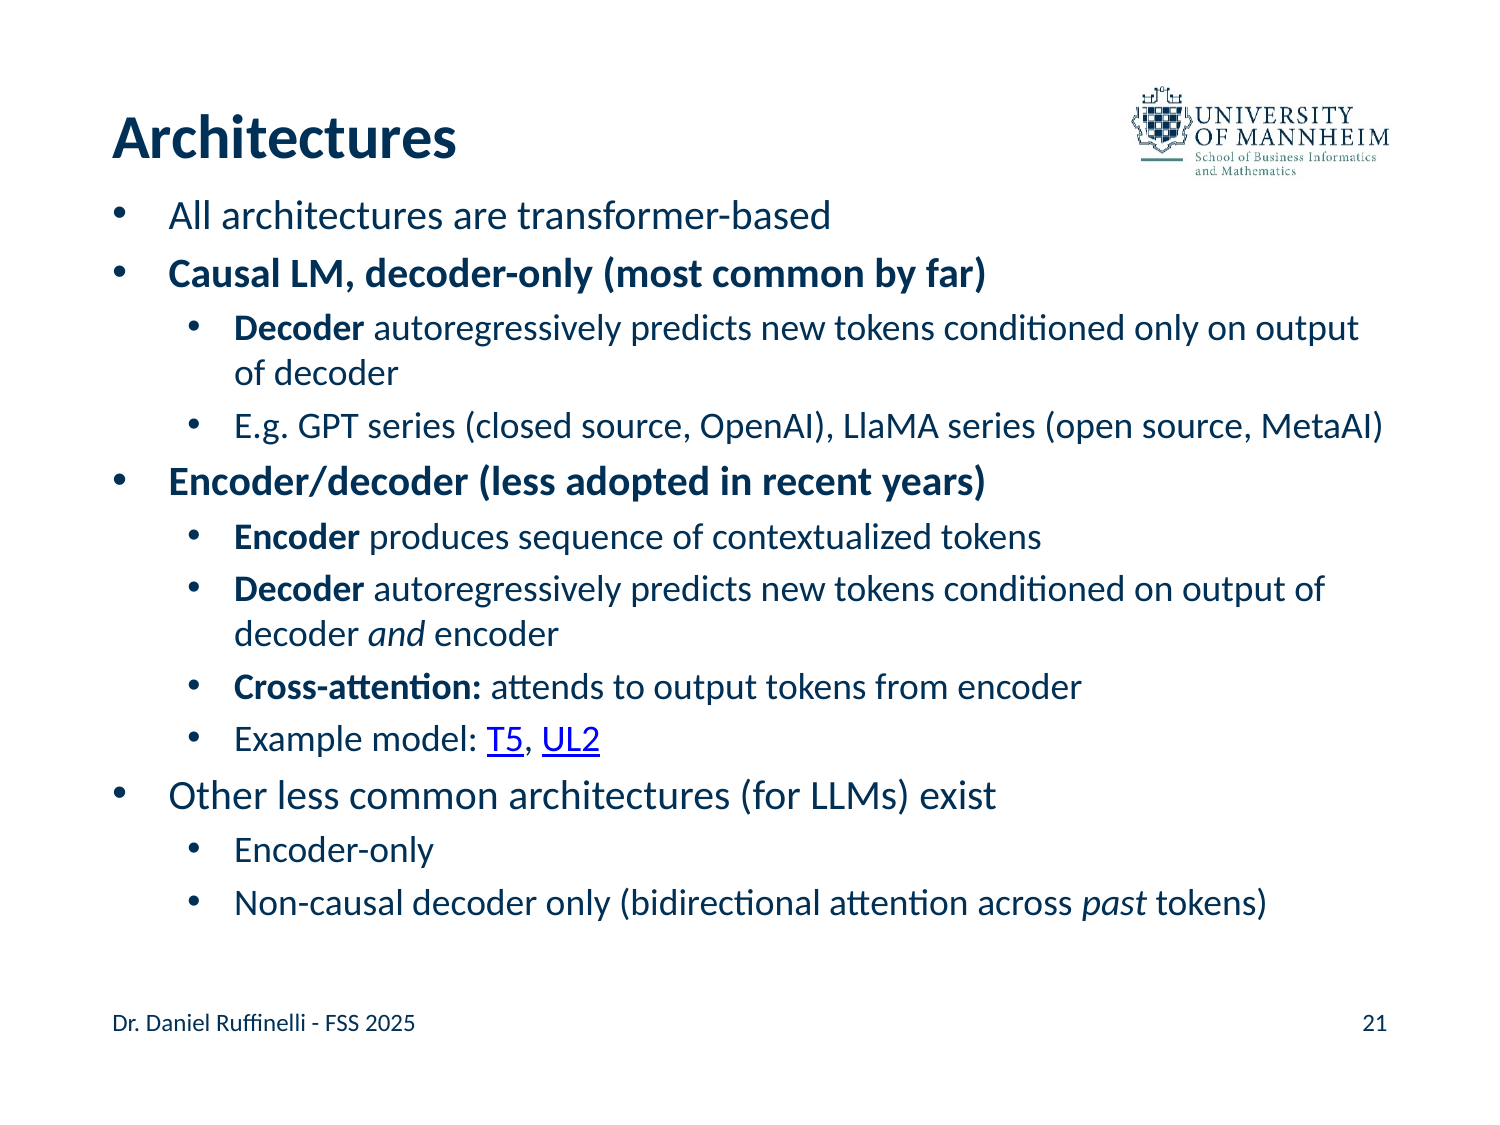

# Architectures
All architectures are transformer-based
Causal LM, decoder-only (most common by far)
Decoder autoregressively predicts new tokens conditioned only on output of decoder
E.g. GPT series (closed source, OpenAI), LlaMA series (open source, MetaAI)
Encoder/decoder (less adopted in recent years)
Encoder produces sequence of contextualized tokens
Decoder autoregressively predicts new tokens conditioned on output of decoder and encoder
Cross-attention: attends to output tokens from encoder
Example model: T5, UL2
Other less common architectures (for LLMs) exist
Encoder-only
Non-causal decoder only (bidirectional attention across past tokens)
Dr. Daniel Ruffinelli - FSS 2025
21